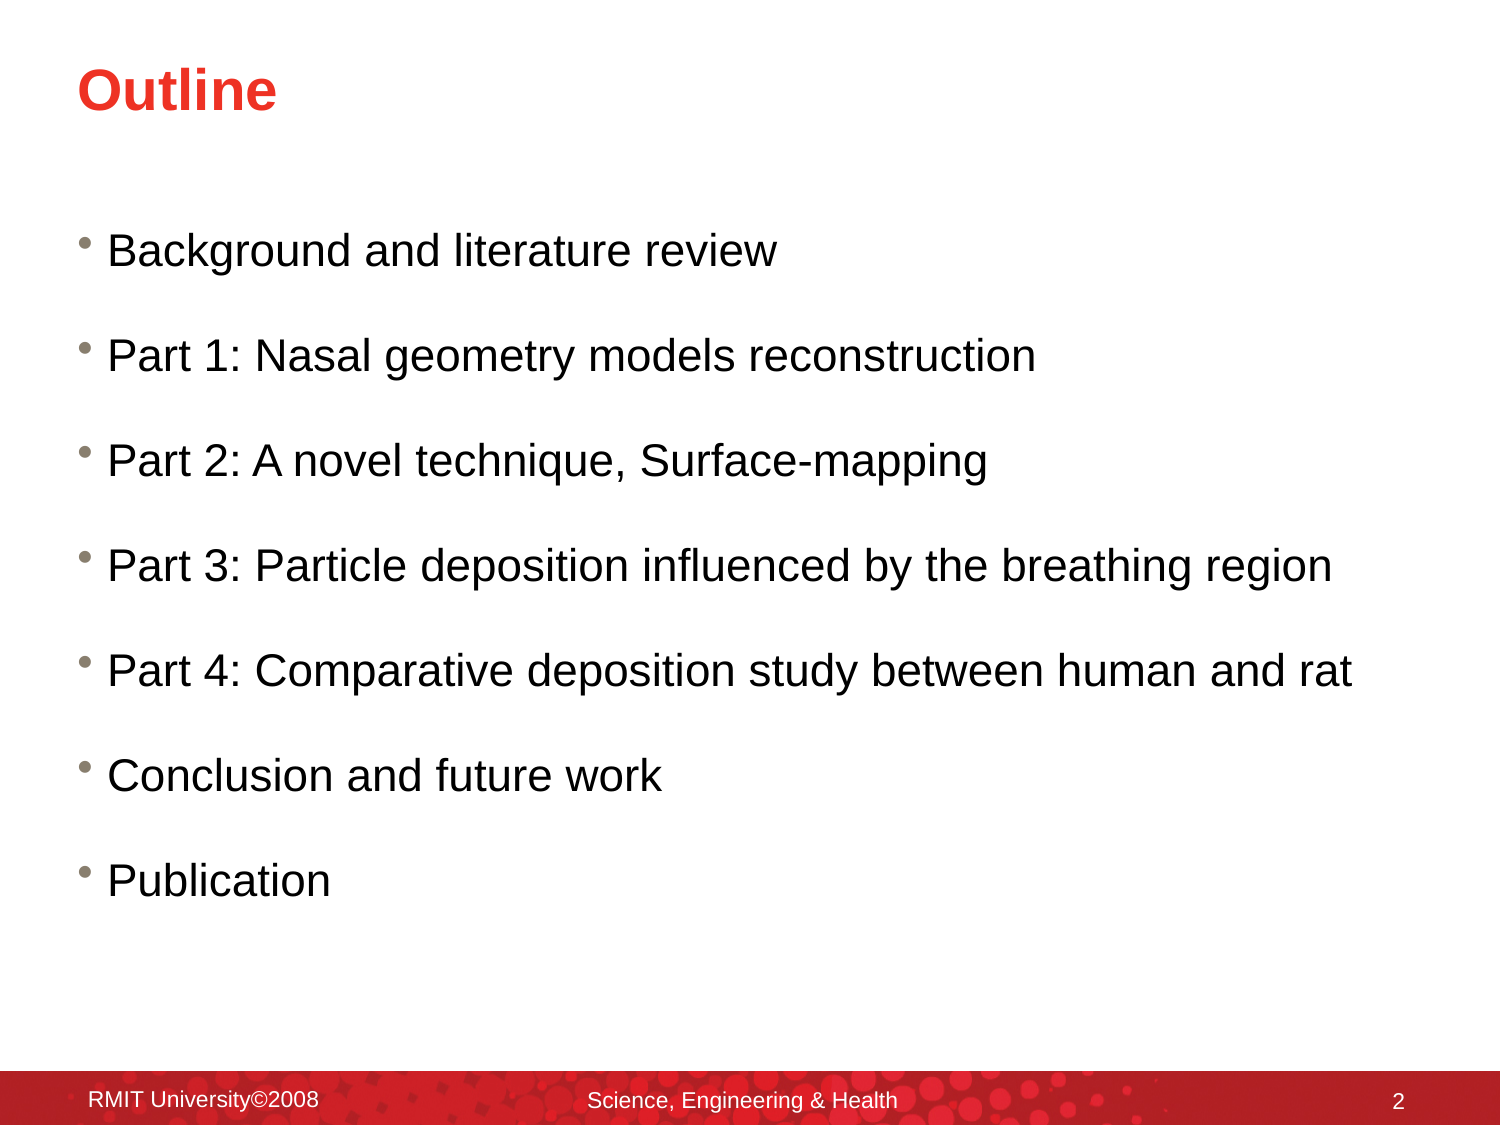

# Outline
Background and literature review
Part 1: Nasal geometry models reconstruction
Part 2: A novel technique, Surface-mapping
Part 3: Particle deposition influenced by the breathing region
Part 4: Comparative deposition study between human and rat
Conclusion and future work
Publication

RMIT University©2008
Science, Engineering & Health
2